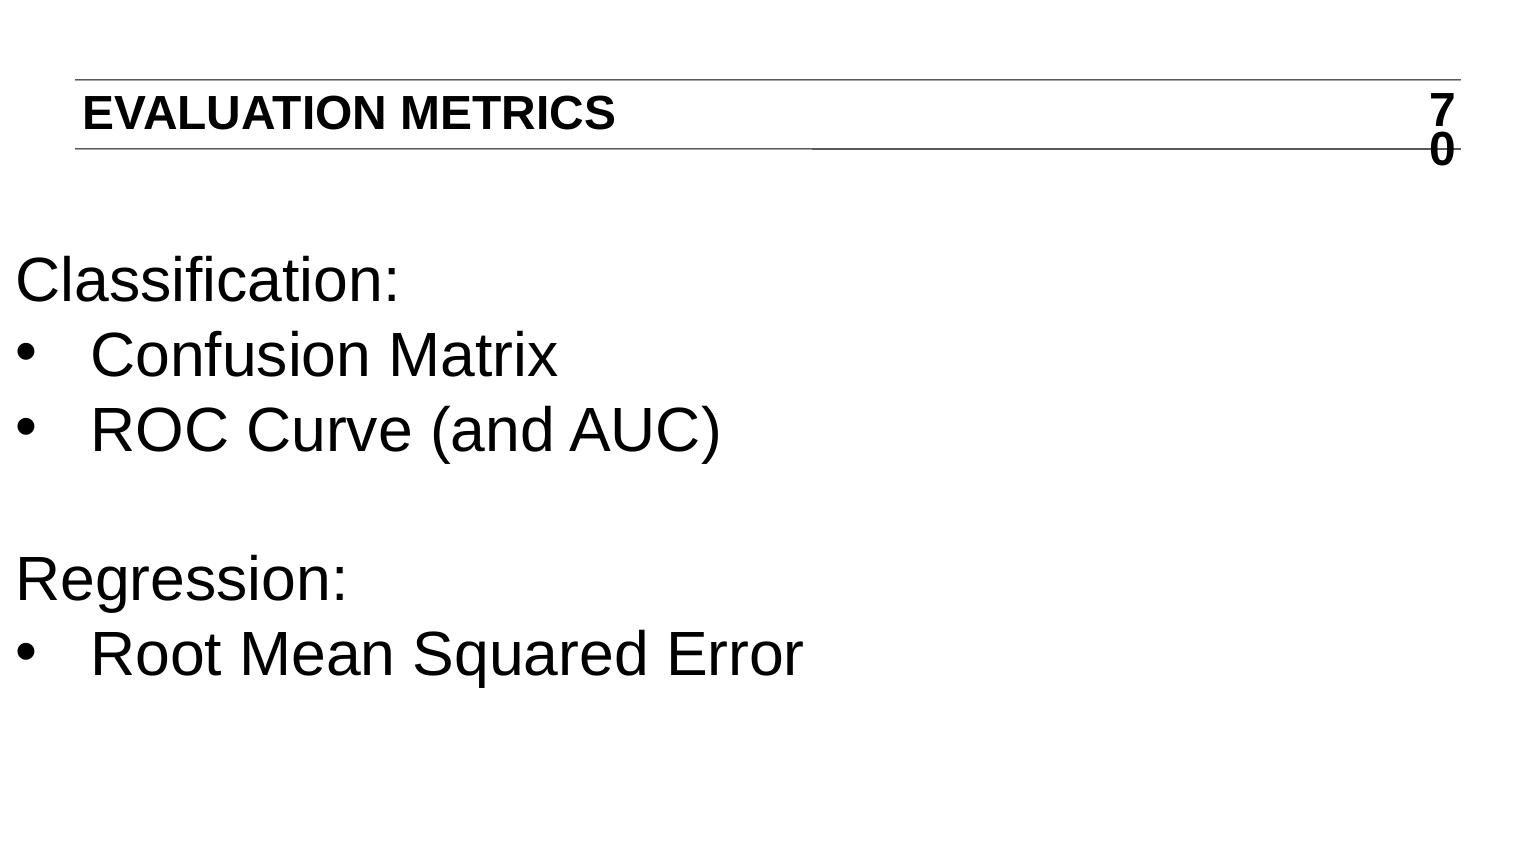

EVALUATION METRICS
70
Classification:
Confusion Matrix
ROC Curve (and AUC)

Regression:
Root Mean Squared Error